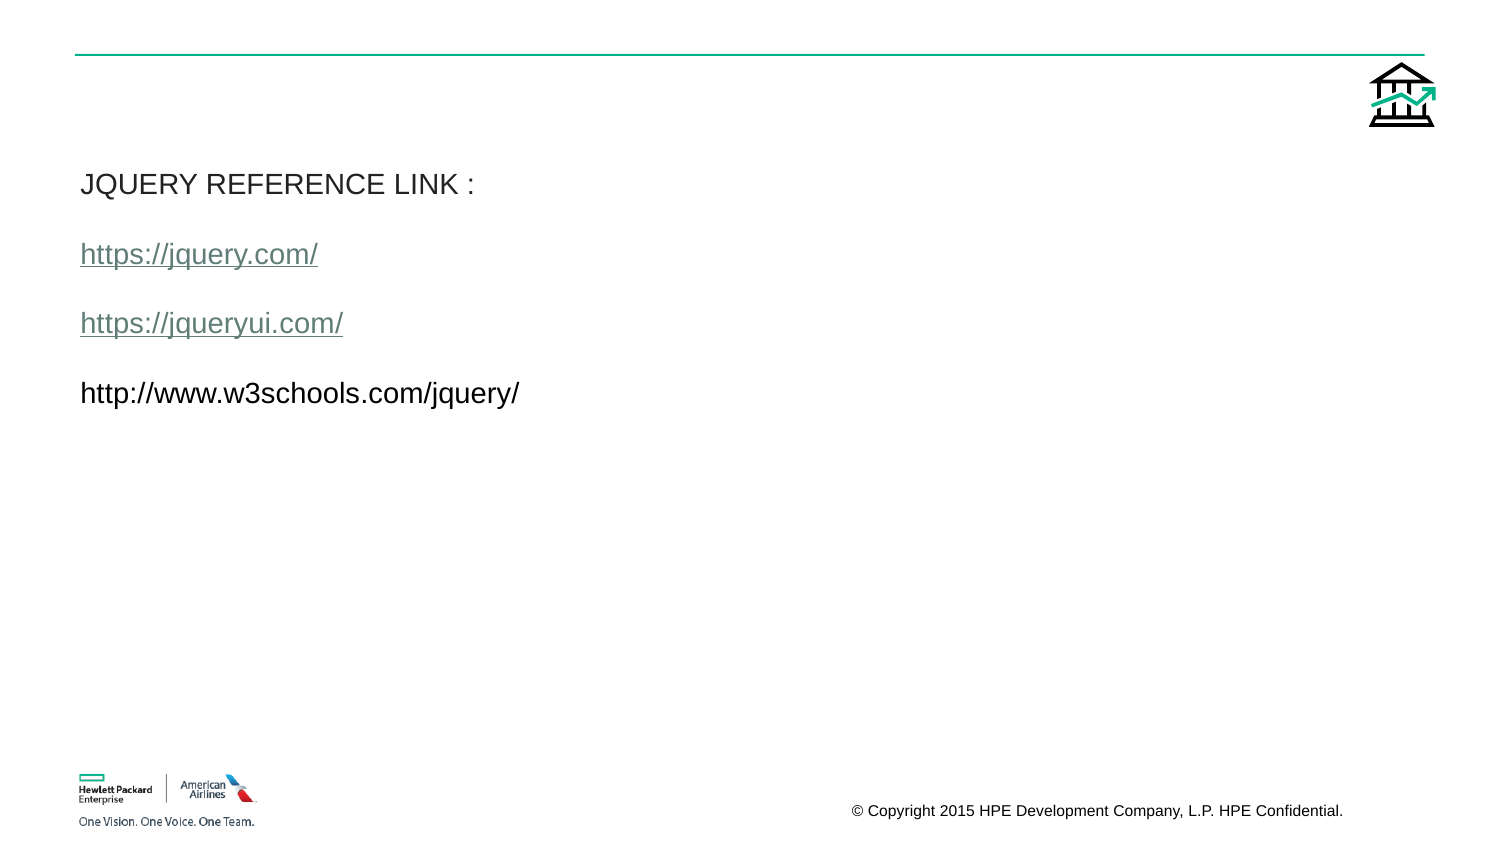

JQUERY REFERENCE LINK :

https://jquery.com/

https://jqueryui.com/

http://www.w3schools.com/jquery/